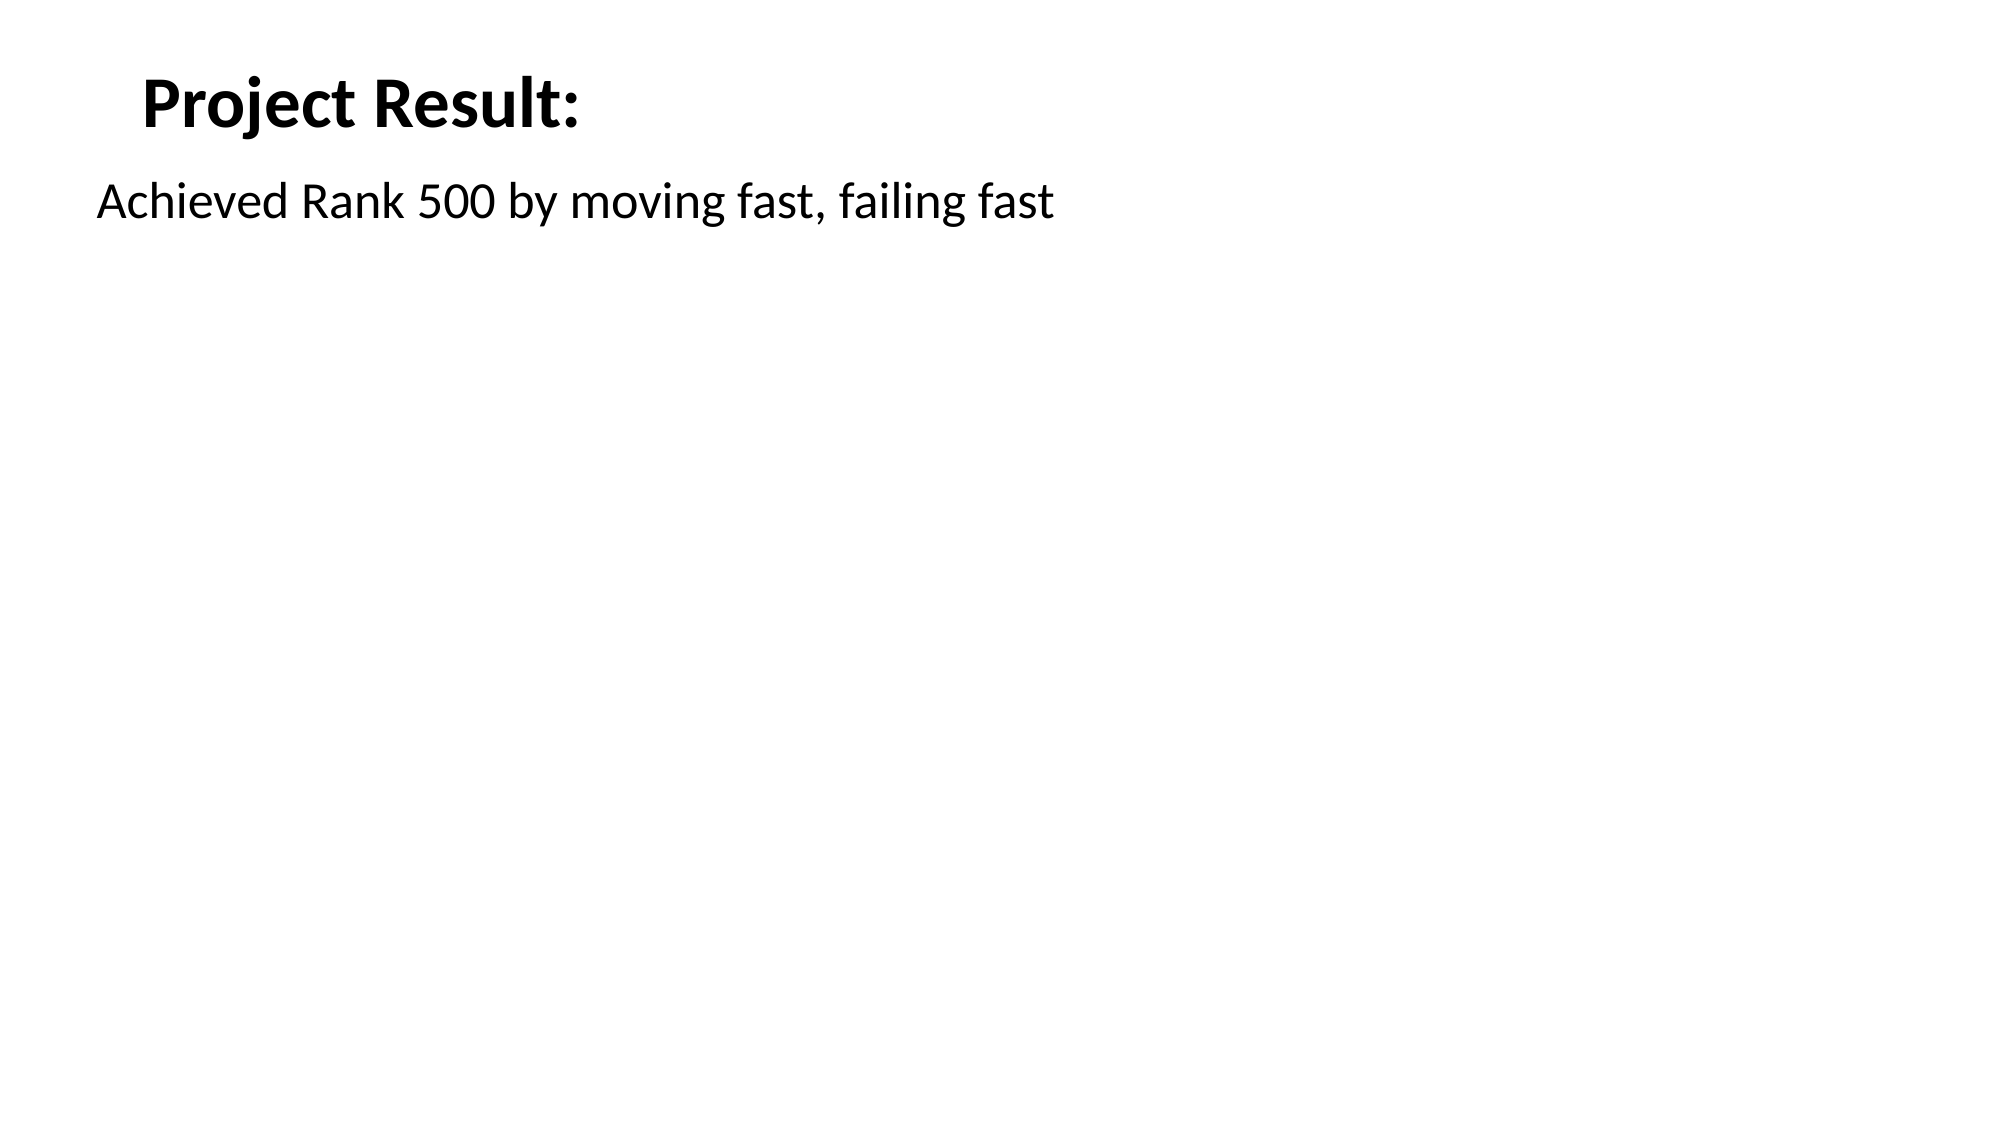

Project Result:
Achieved Rank 500 by moving fast, failing fast